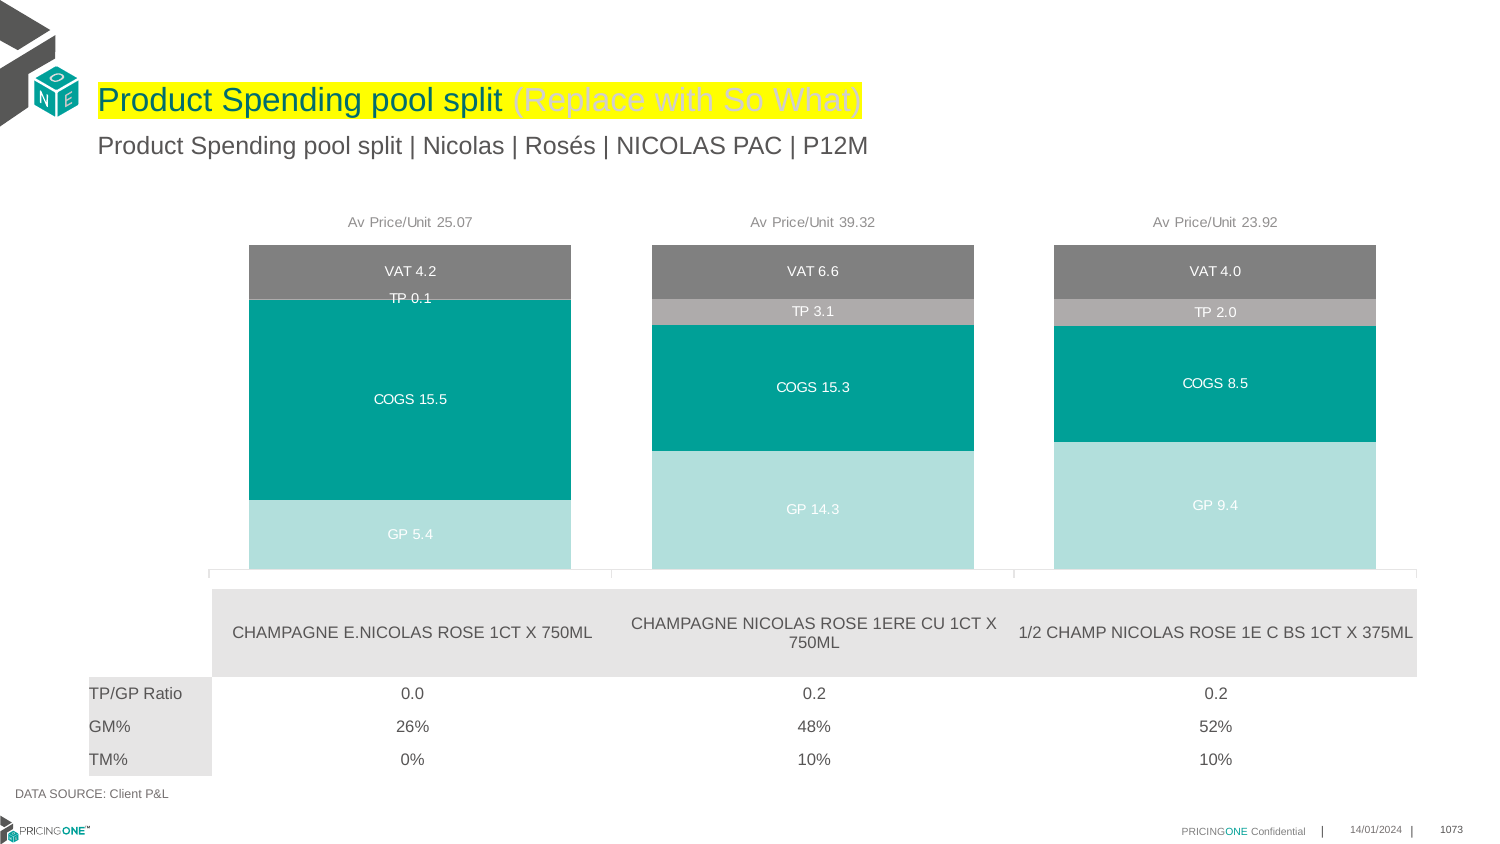

# Product Spending pool split (Replace with So What)
Product Spending pool split | Nicolas | Rosés | NICOLAS PAC | P12M

### Chart

| Category | GP | COGS | TP | VAT |
|---|---|---|---|---|
| Av Price/Unit 25.07 | 5.3686472563472565 | 15.464652743652744 | 0.060775894075895565 | 4.178815178815175 |
| Av Price/Unit 39.32 | 14.319385263157896 | 15.331642105263159 | 3.1165164912280687 | 6.553508771929821 |
| Av Price/Unit 23.92 | 9.414548066298343 | 8.535843646408841 | 1.9851134438305706 | 3.987108655616942 |
|  | CHAMPAGNE E.NICOLAS ROSE 1CT X 750ML | CHAMPAGNE NICOLAS ROSE 1ERE CU 1CT X 750ML | 1/2 CHAMP NICOLAS ROSE 1E C BS 1CT X 375ML |
| --- | --- | --- | --- |
| TP/GP Ratio | 0.0 | 0.2 | 0.2 |
| GM% | 26% | 48% | 52% |
| TM% | 0% | 10% | 10% |
DATA SOURCE: Client P&L

14/01/2024
1073